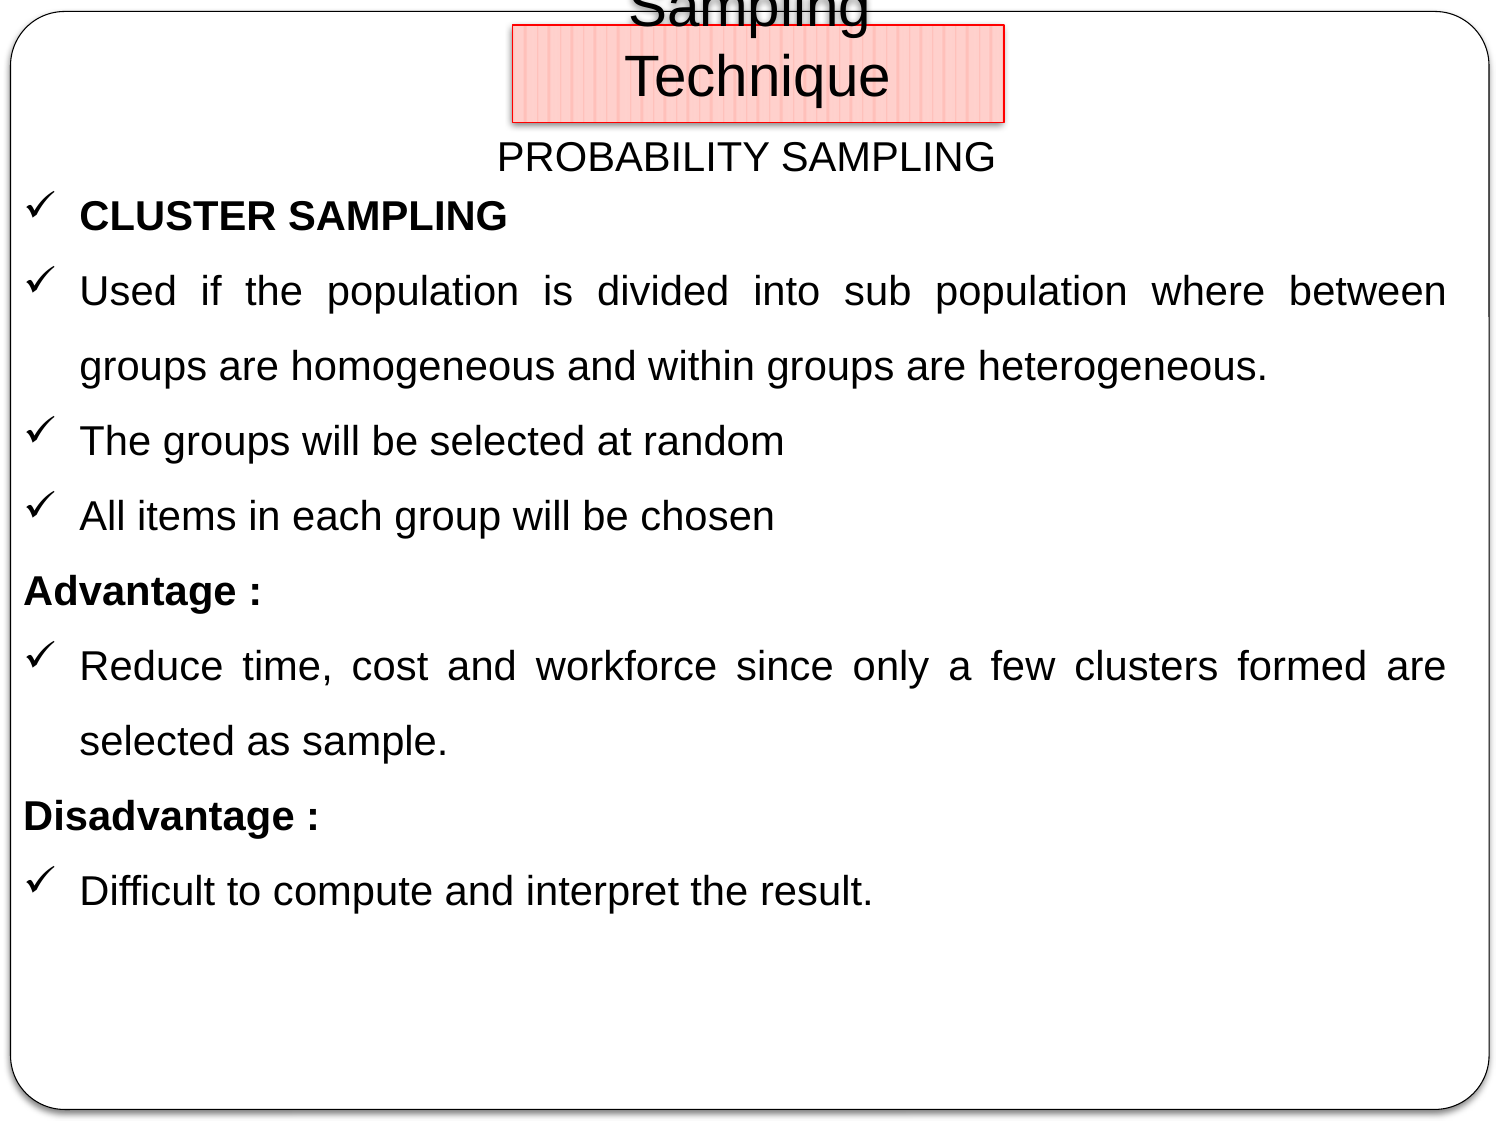

Sampling  Technique
PROBABILITY SAMPLING
CLUSTER SAMPLING
Used if the population is divided into sub population where between groups are homogeneous and within groups are heterogeneous.
The groups will be selected at random
All items in each group will be chosen
Advantage :
Reduce time, cost and workforce since only a few clusters formed are selected as sample.
Disadvantage :
Difficult to compute and interpret the result.